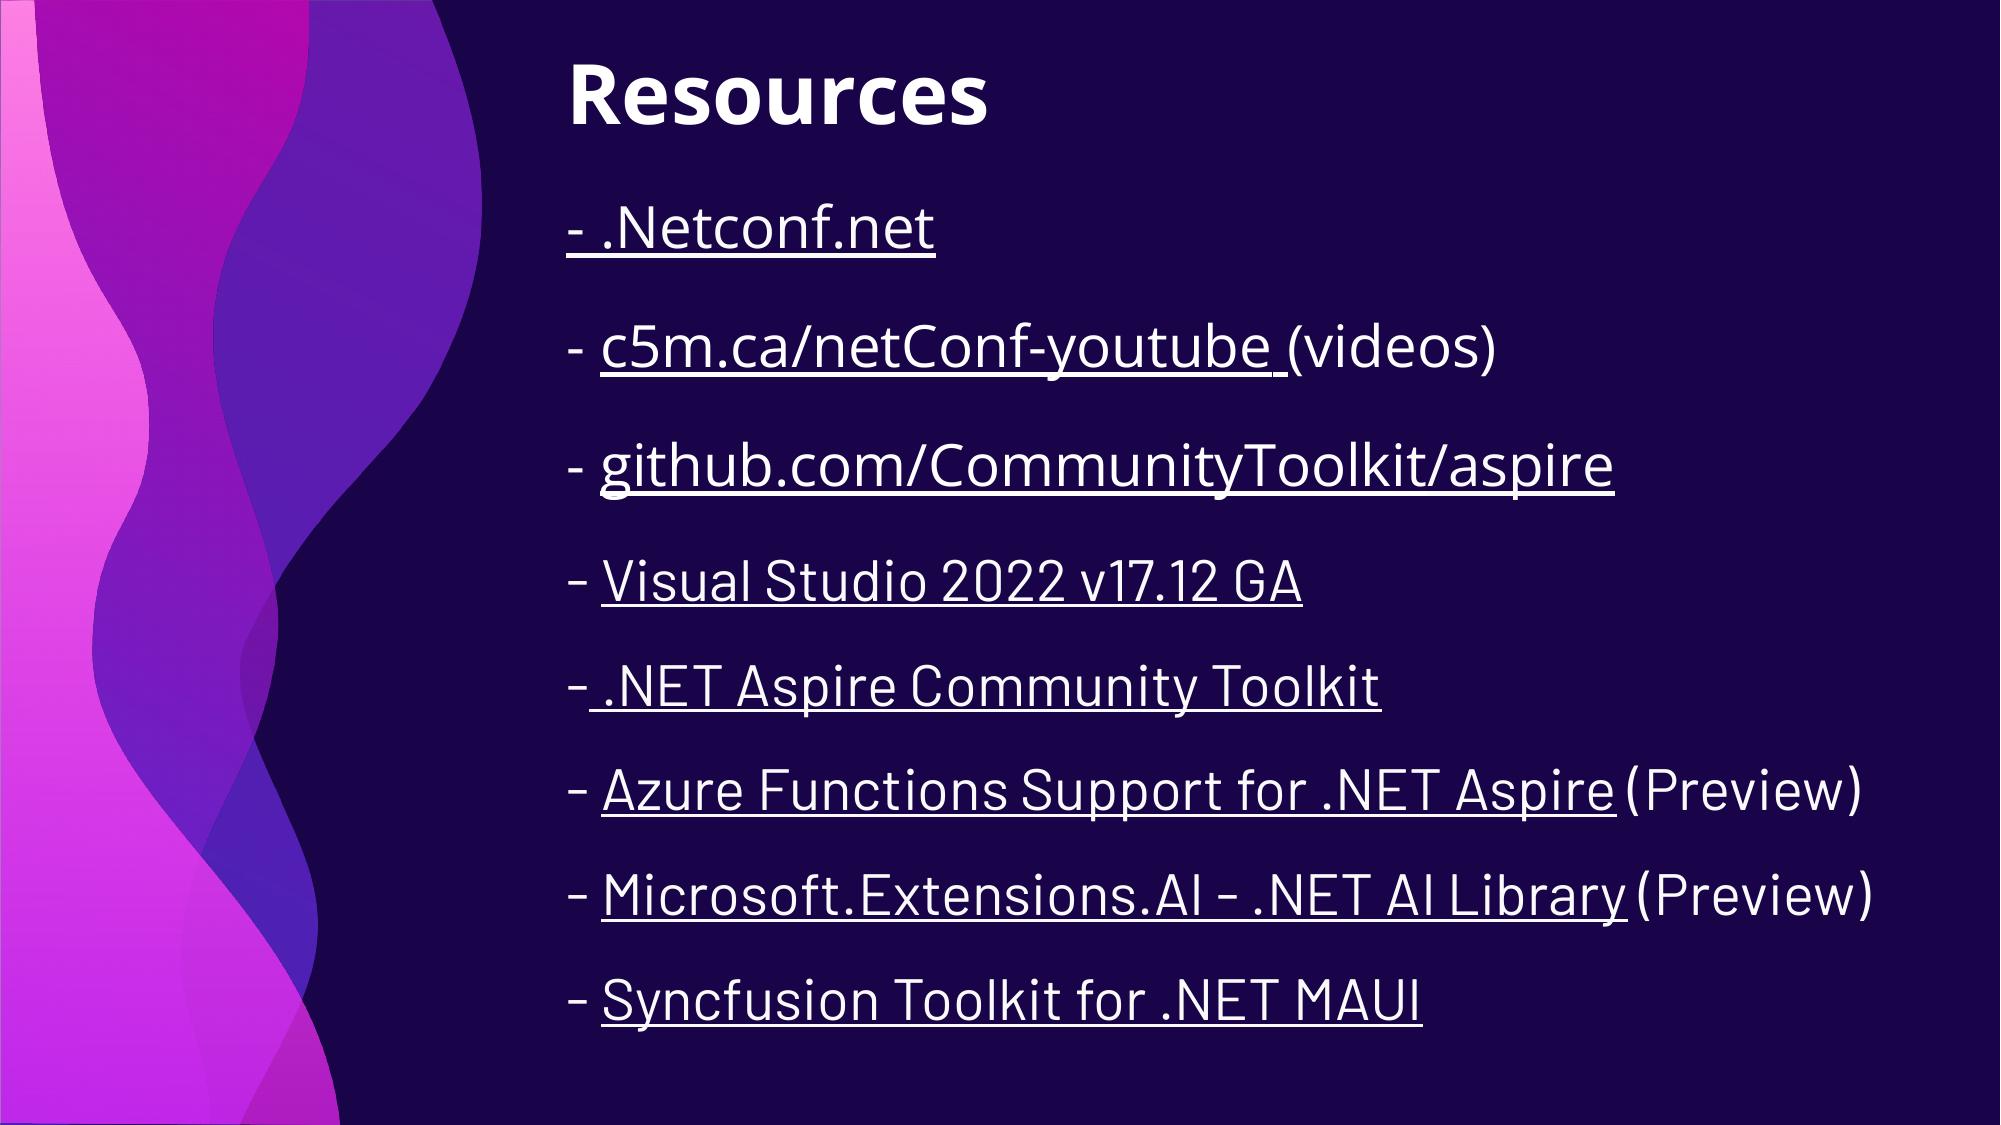

Resources
# - .Netconf.net - c5m.ca/netConf-youtube (videos) - github.com/CommunityToolkit/aspire - Visual Studio 2022 v17.12 GA
- .NET Aspire Community Toolkit
- Azure Functions Support for .NET Aspire (Preview)
- Microsoft.Extensions.AI - .NET AI Library (Preview)
- Syncfusion Toolkit for .NET MAUI